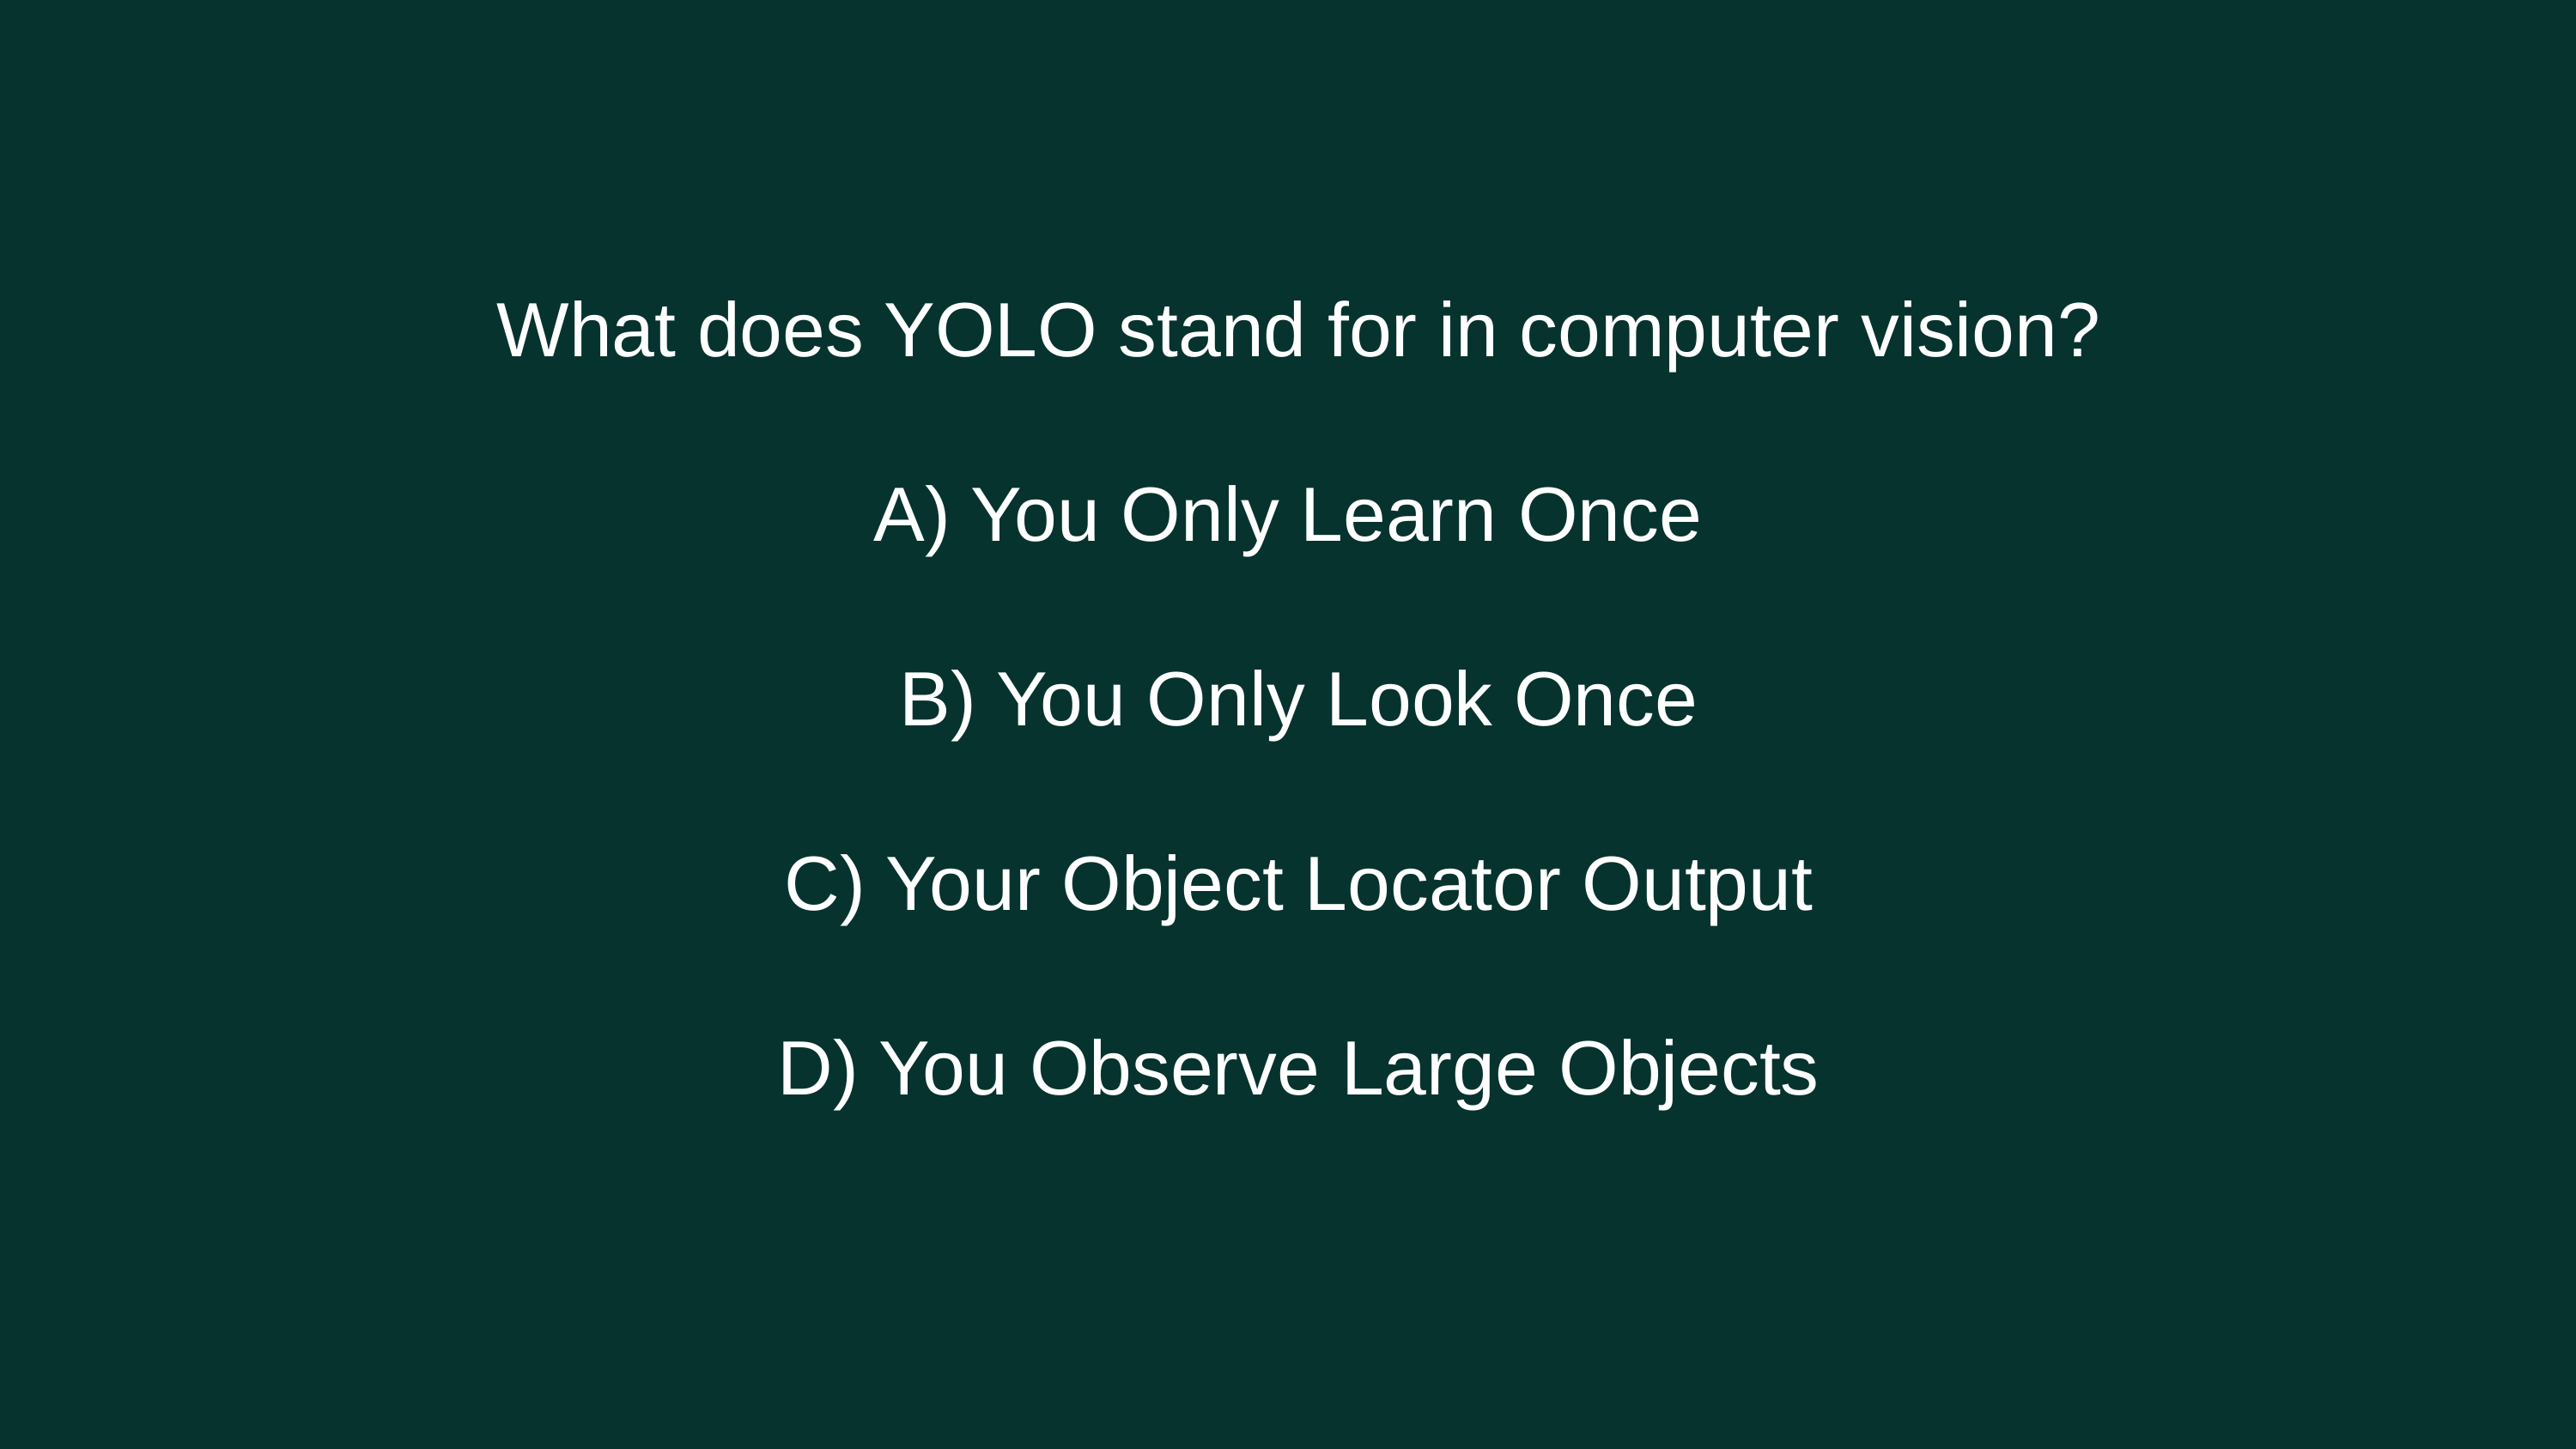

What does YOLO stand for in computer vision?

A) You Only Learn Once

 B) You Only Look Once

 C) Your Object Locator Output

 D) You Observe Large Objects